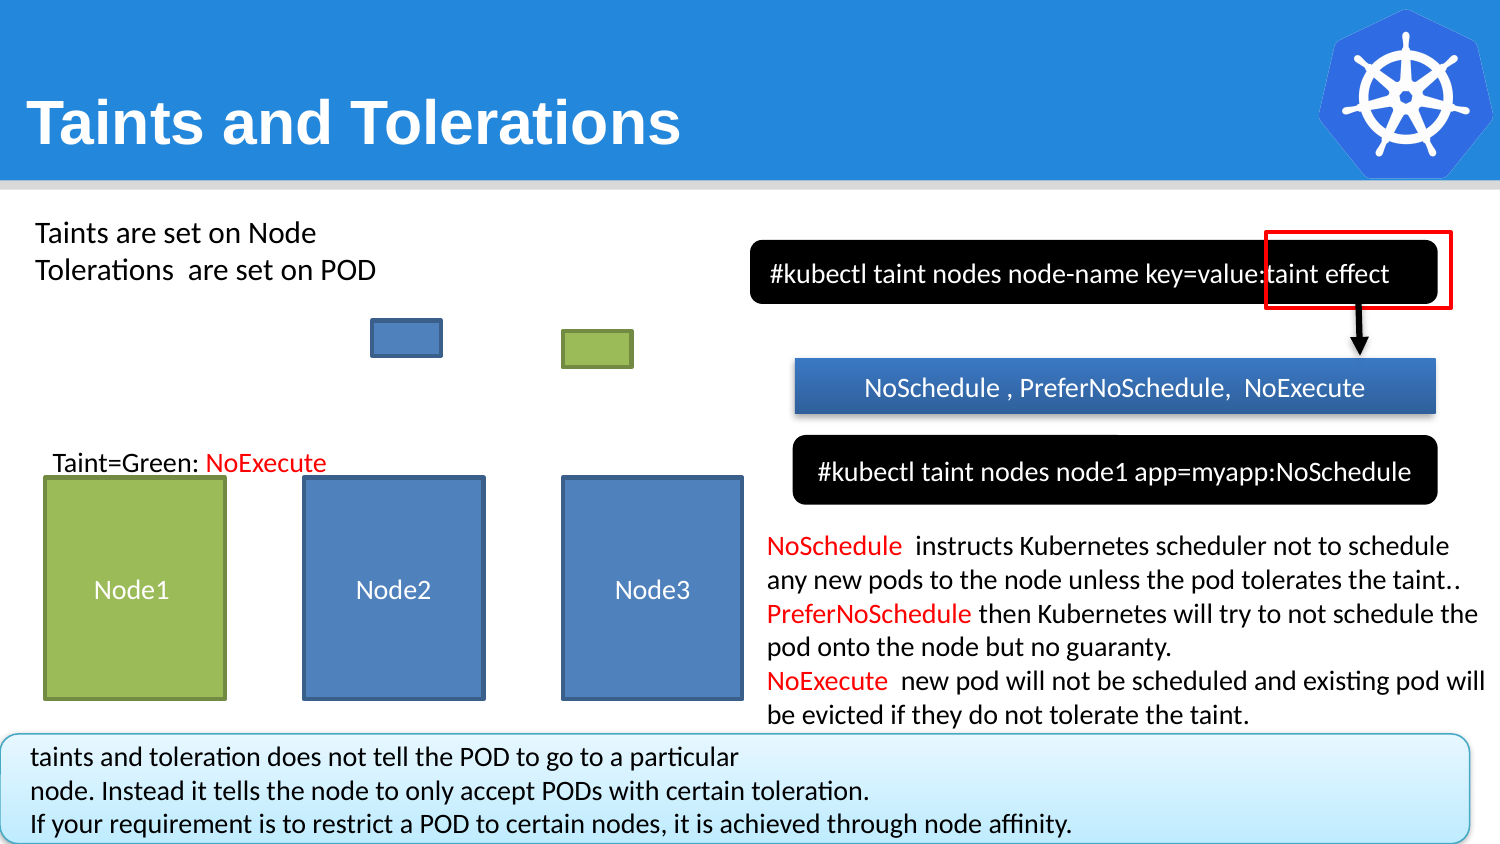

Taints and Tolerations
Taints are set on Node
Tolerations  are set on POD

#kubectl taint nodes node-name key=value:taint effect

Pod
Pod
NoSchedule , PreferNoSchedule,  NoExecute
Pod
Pod
#kubectl taint nodes node1 app=myapp:NoSchedule
Taint=Green: NoExecute
Node3
Node2
Node1
NoSchedule  instructs Kubernetes scheduler not to schedule any new pods to the node unless the pod tolerates the taint..
PreferNoSchedule then Kubernetes will try to not schedule the pod onto the node but no guaranty.
NoExecute  new pod will not be scheduled and existing pod will be evicted if they do not tolerate the taint.

taints and toleration does not tell the POD to go to a particular
node. Instead it tells the node to only accept PODs with certain toleration.
If your requirement is to restrict a POD to certain nodes, it is achieved through node affinity.